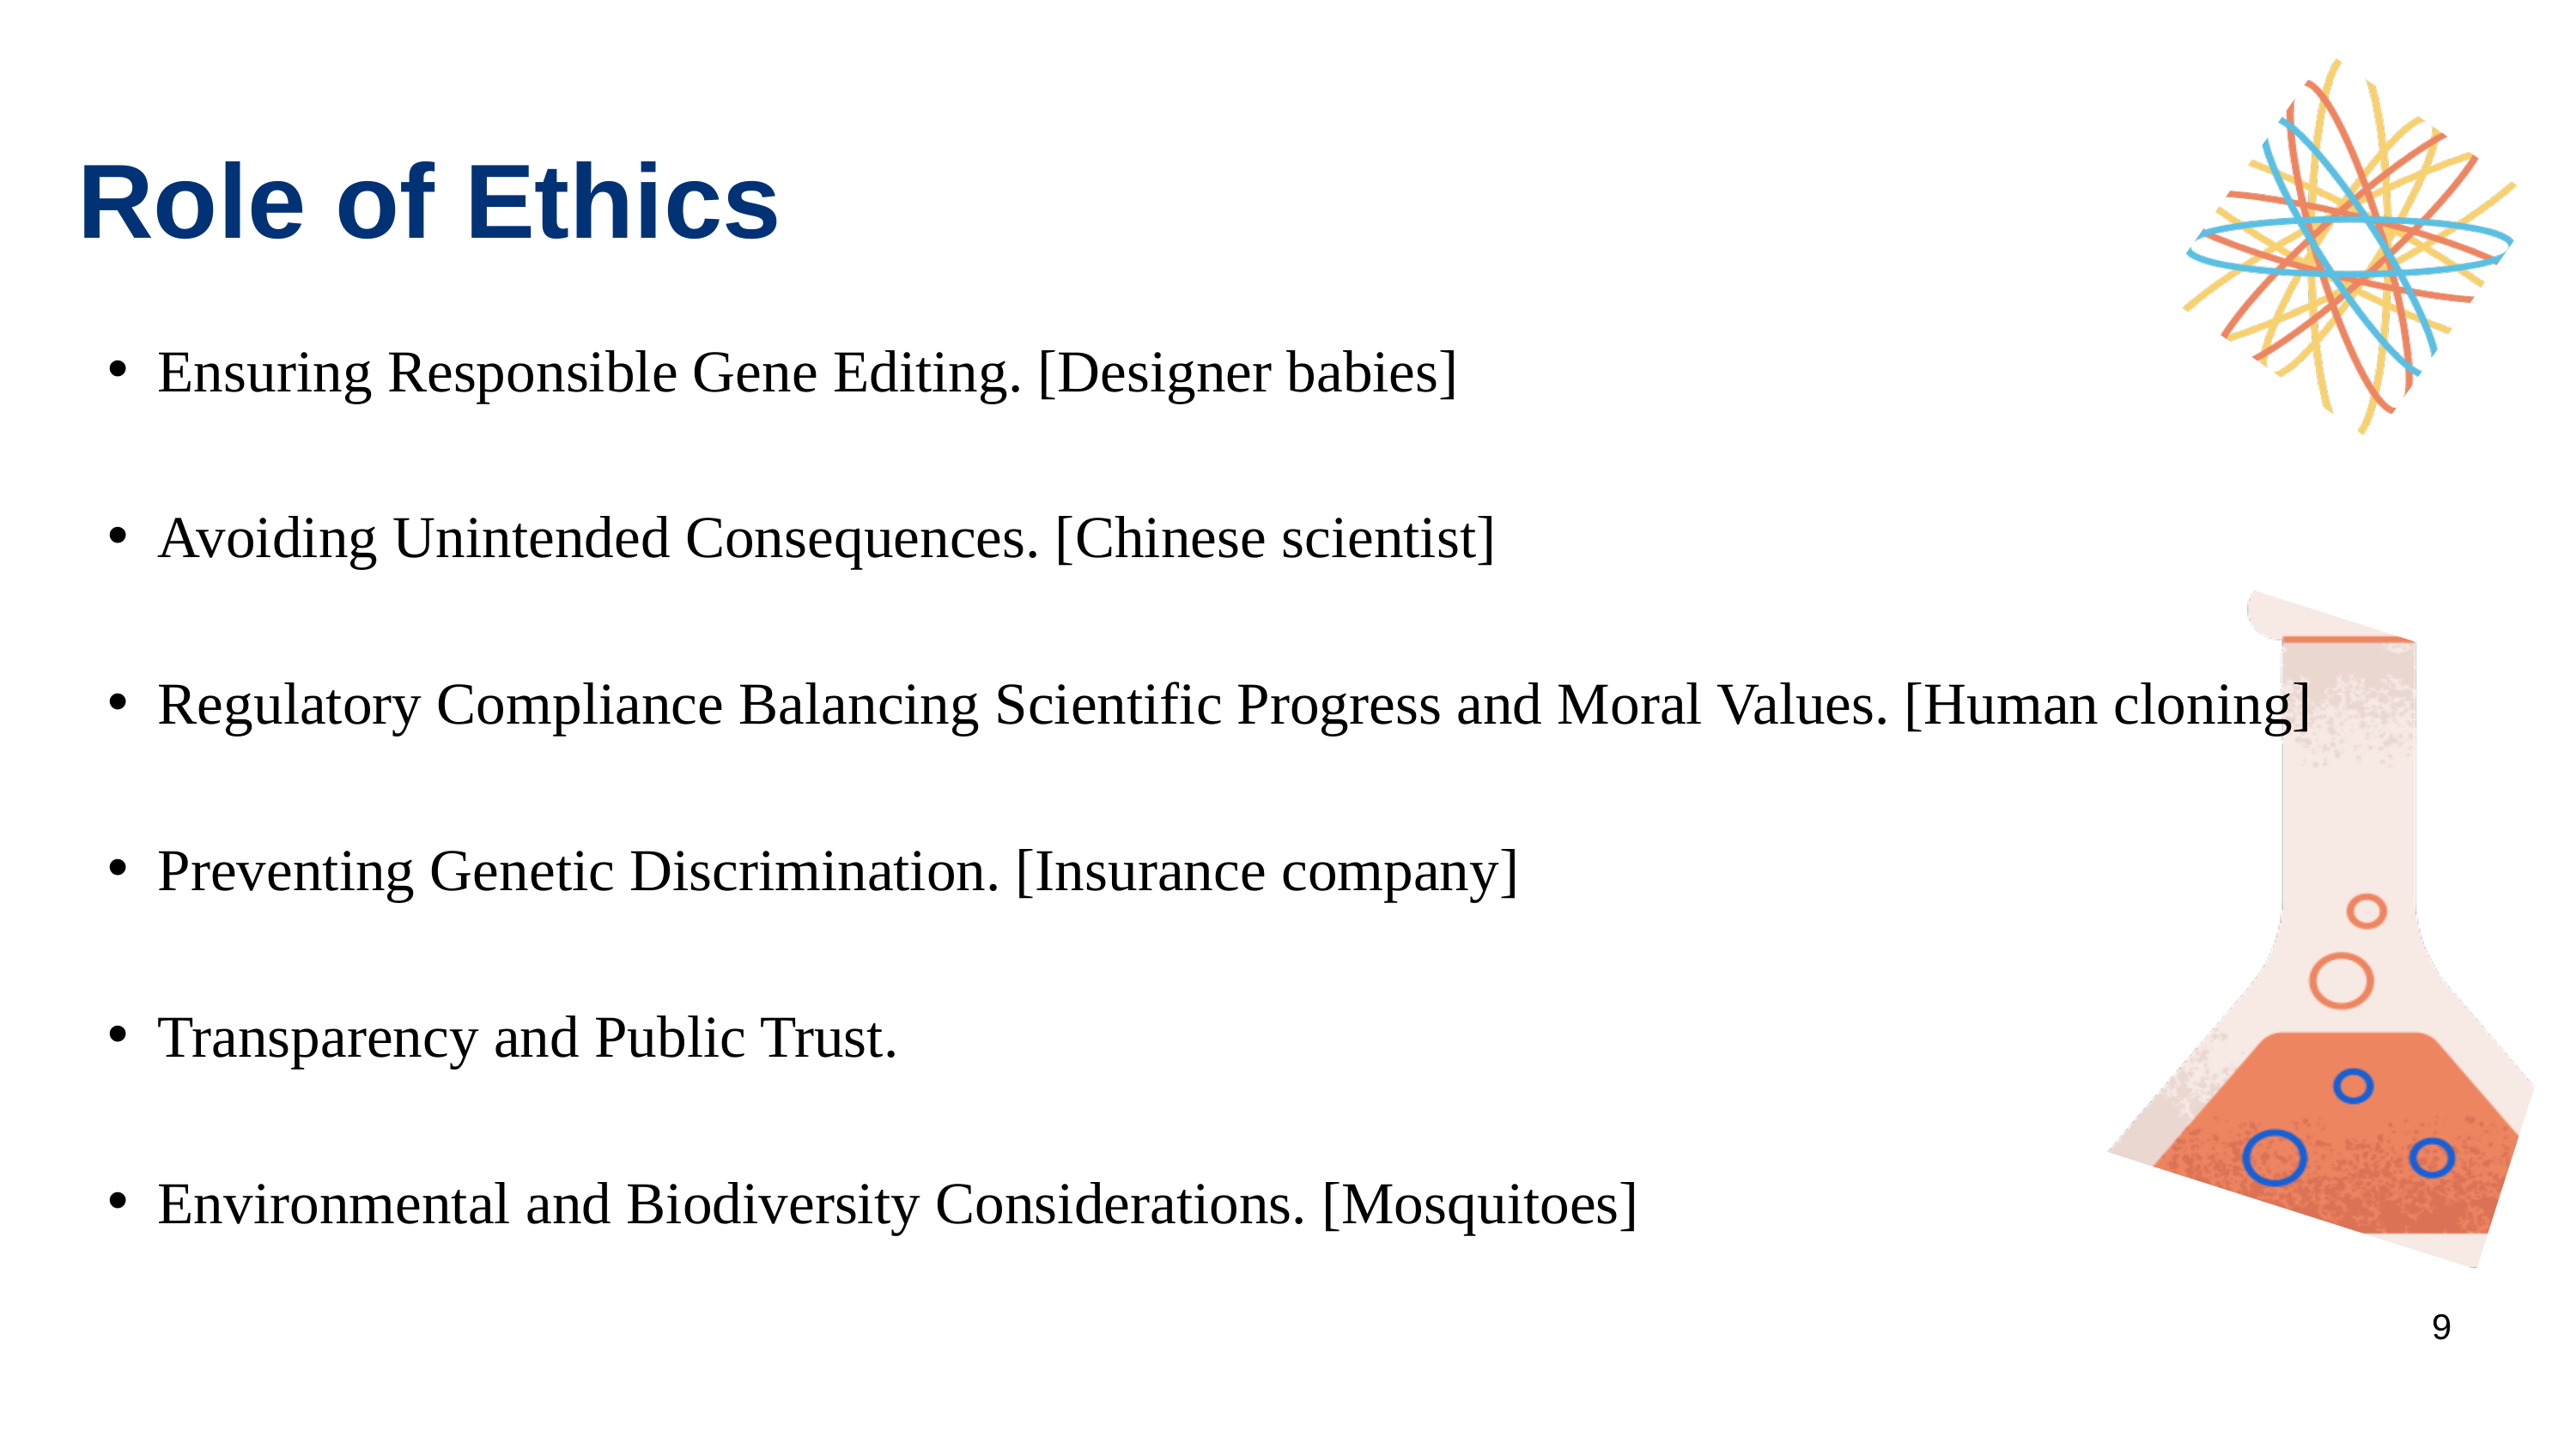

Role of Ethics
Ensuring Responsible Gene Editing. [Designer babies]

Avoiding Unintended Consequences. [Chinese scientist]

Regulatory Compliance Balancing Scientific Progress and Moral Values. [Human cloning]

Preventing Genetic Discrimination. [Insurance company]

Transparency and Public Trust.

Environmental and Biodiversity Considerations. [Mosquitoes]

9